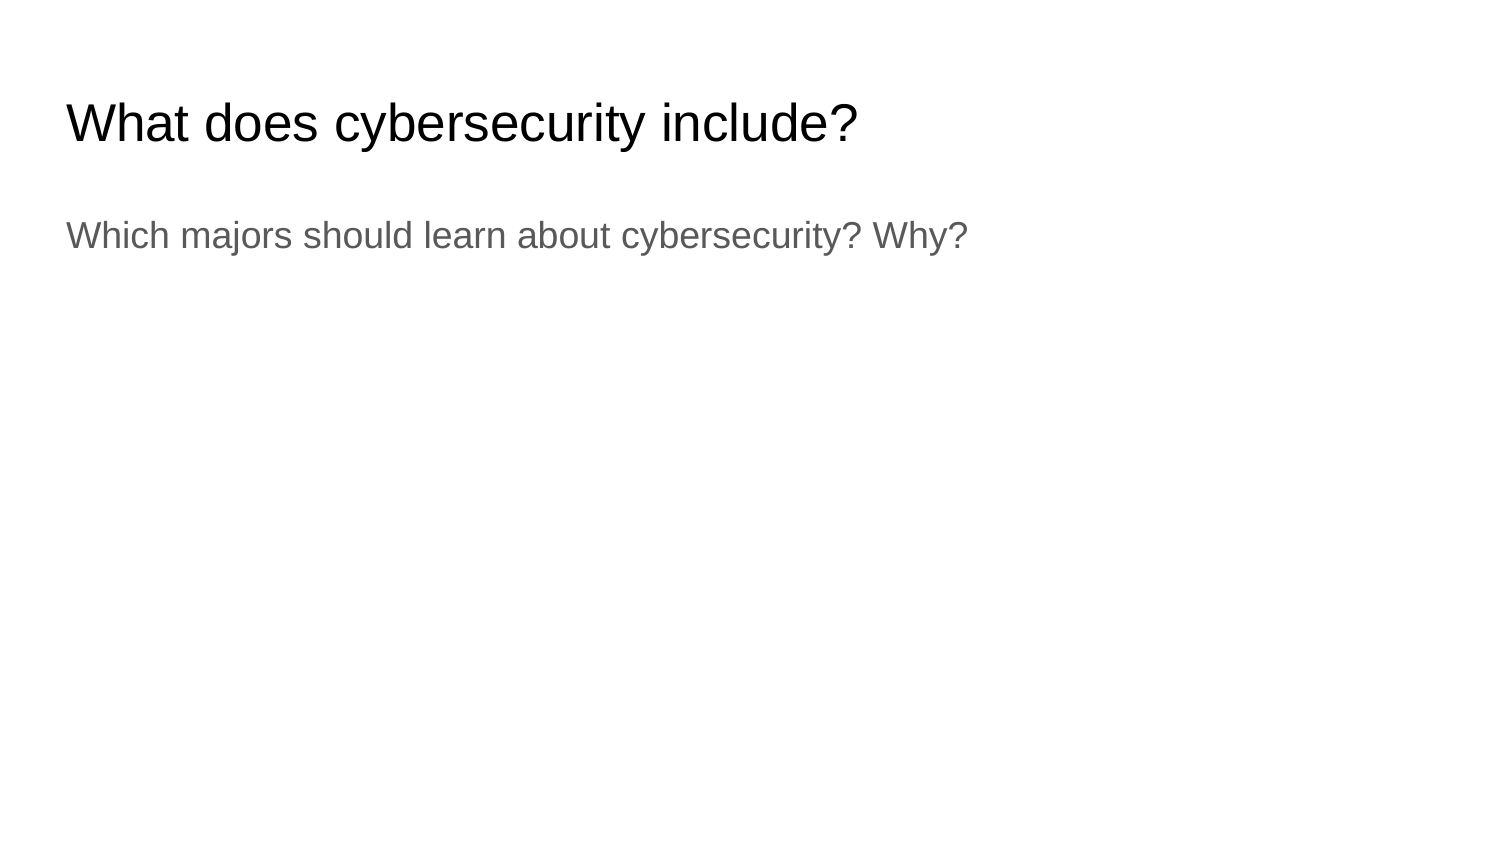

# What does cybersecurity include?
Which majors should learn about cybersecurity? Why?